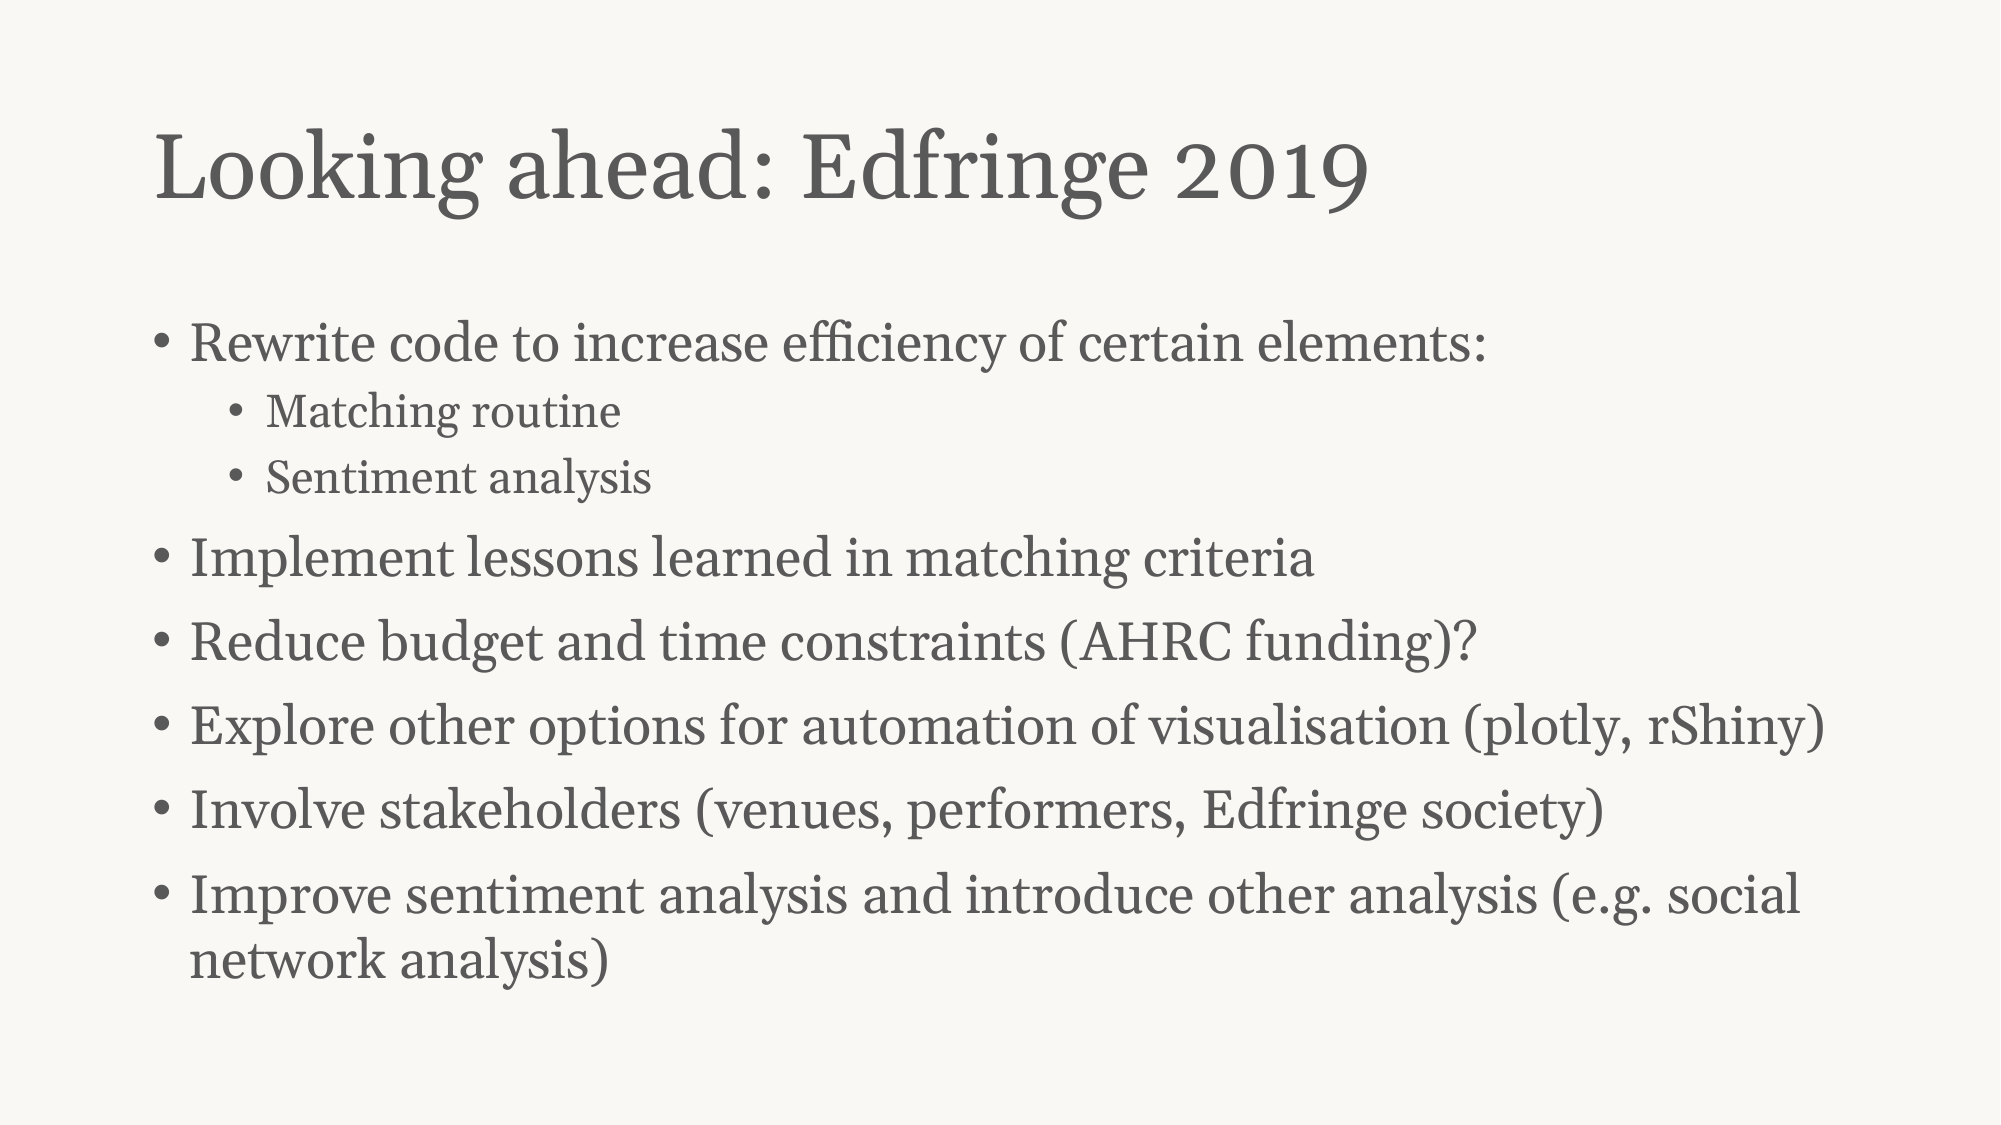

# Looking ahead: Edfringe 2019
Rewrite code to increase efficiency of certain elements:
Matching routine
Sentiment analysis
Implement lessons learned in matching criteria
Reduce budget and time constraints (AHRC funding)?
Explore other options for automation of visualisation (plotly, rShiny)
Involve stakeholders (venues, performers, Edfringe society)
Improve sentiment analysis and introduce other analysis (e.g. social network analysis)